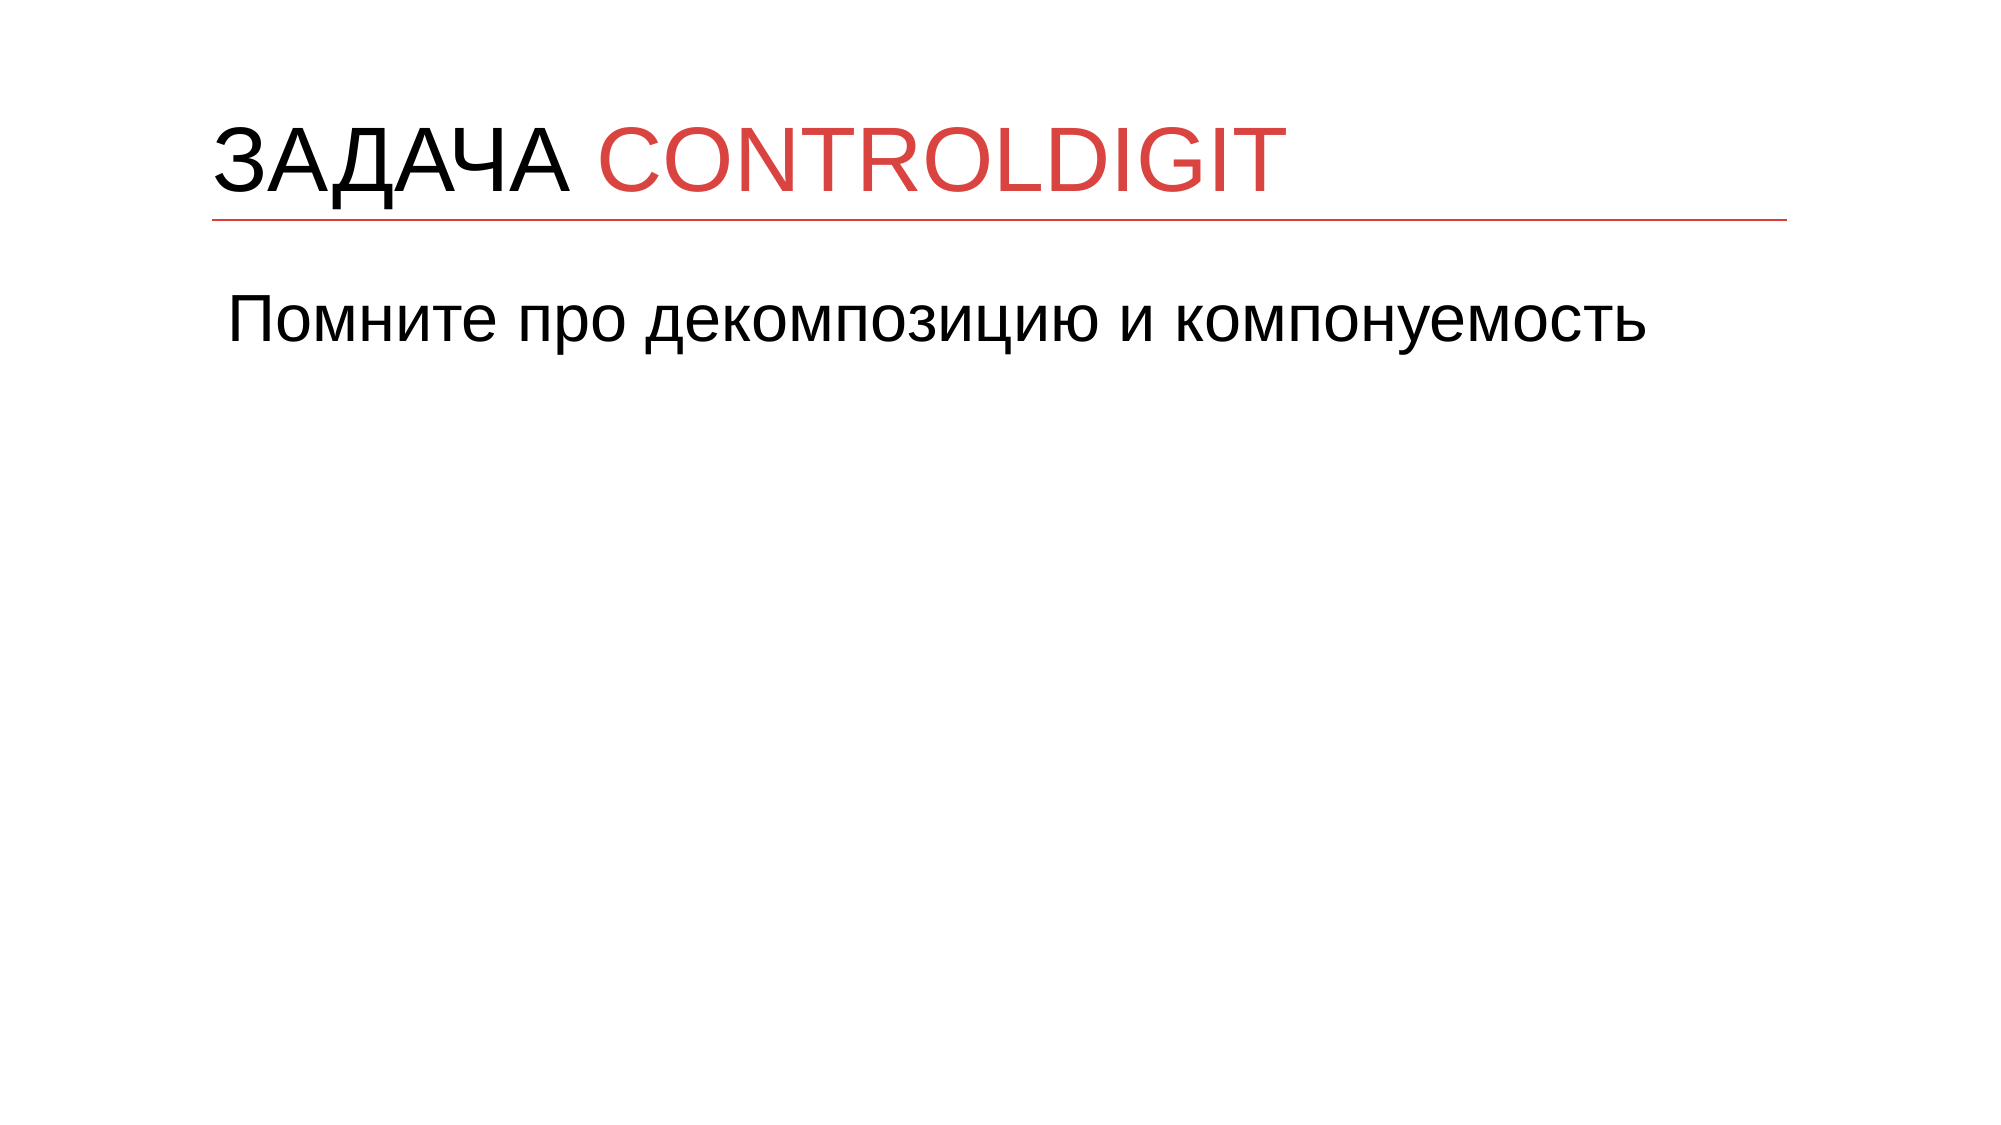

# Задача controldigit
Помните про декомпозицию и компонуемость